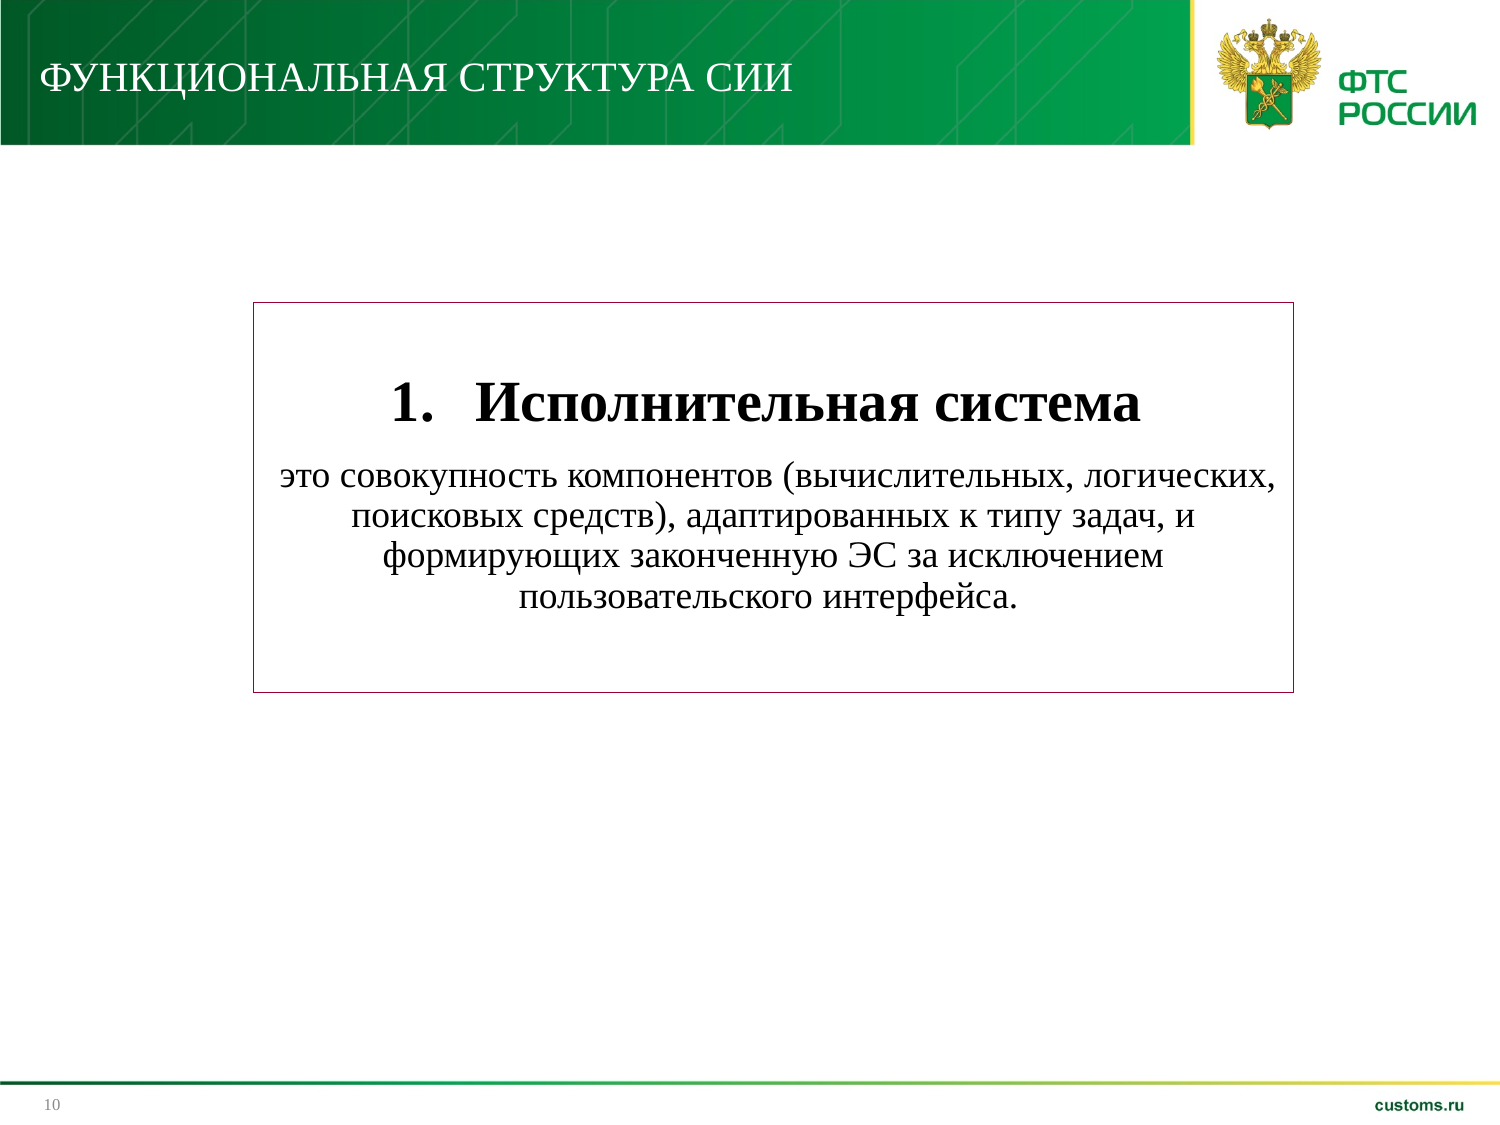

ФУНКЦИОНАЛЬНАЯ СТРУКТУРА СИИ

Исполнительная система
 это совокупность компонентов (вычислительных, логических, поисковых средств), адаптированных к типу задач, и формирующих законченную ЭС за исключением пользовательского интерфейса.

10